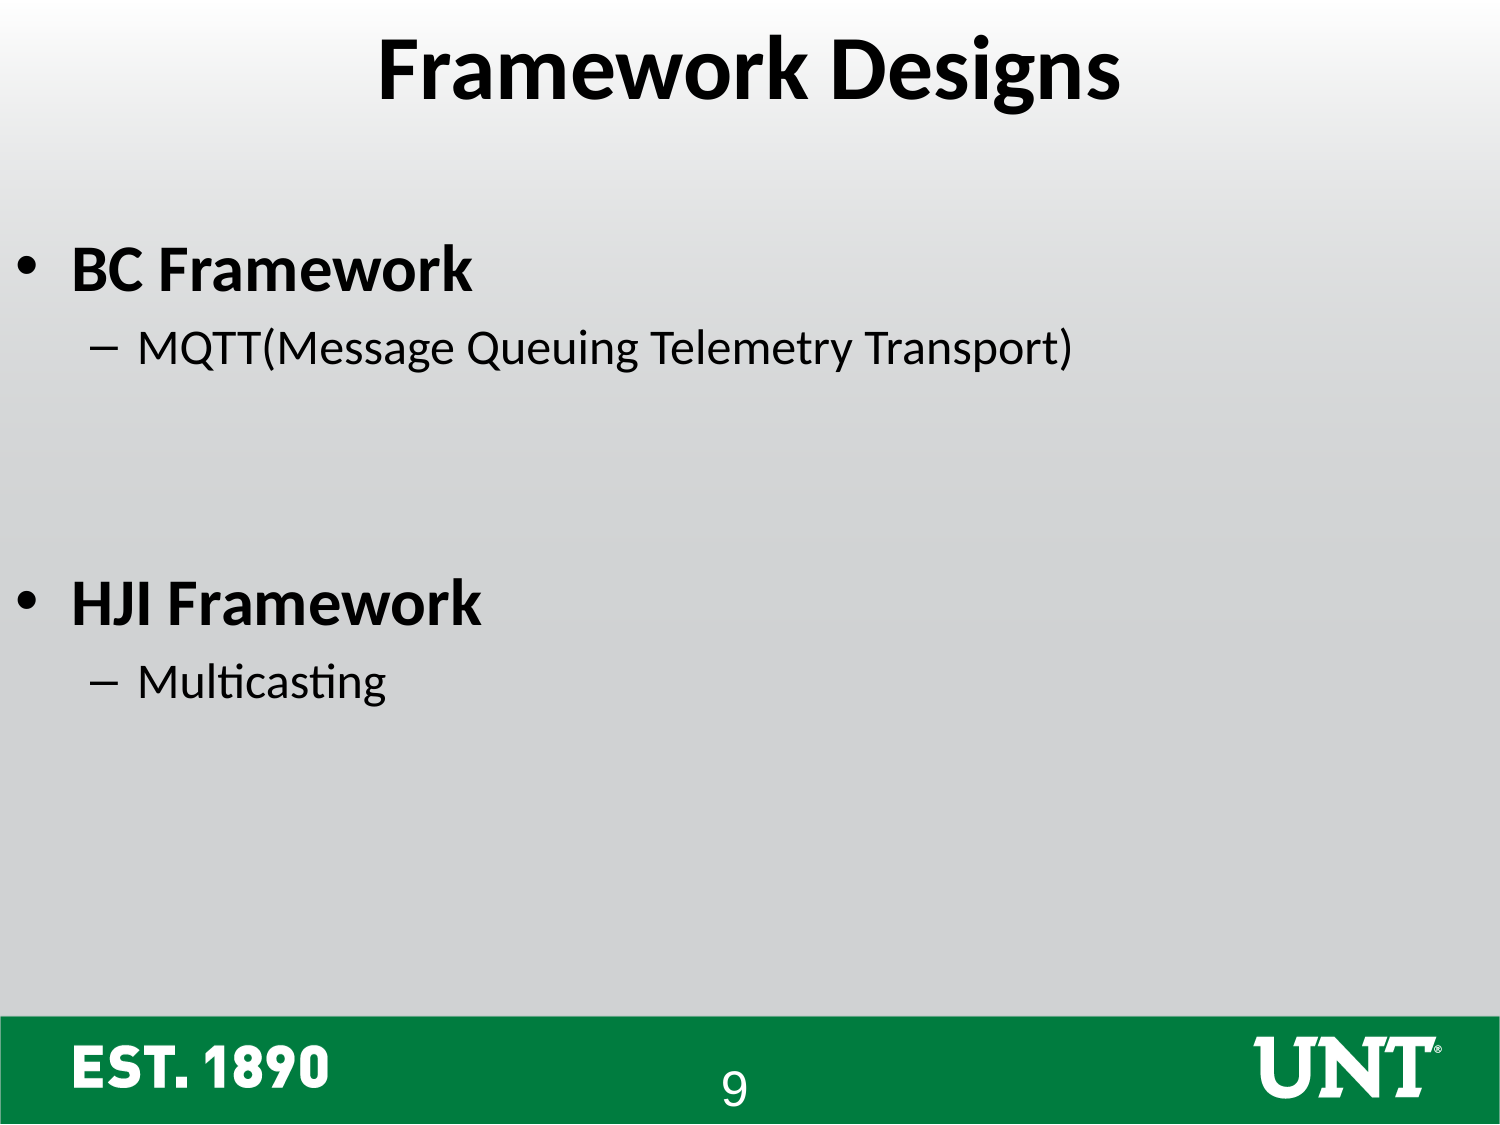

Framework Designs

BC Framework
MQTT(Message Queuing Telemetry Transport)

HJI Framework
Multicasting

9